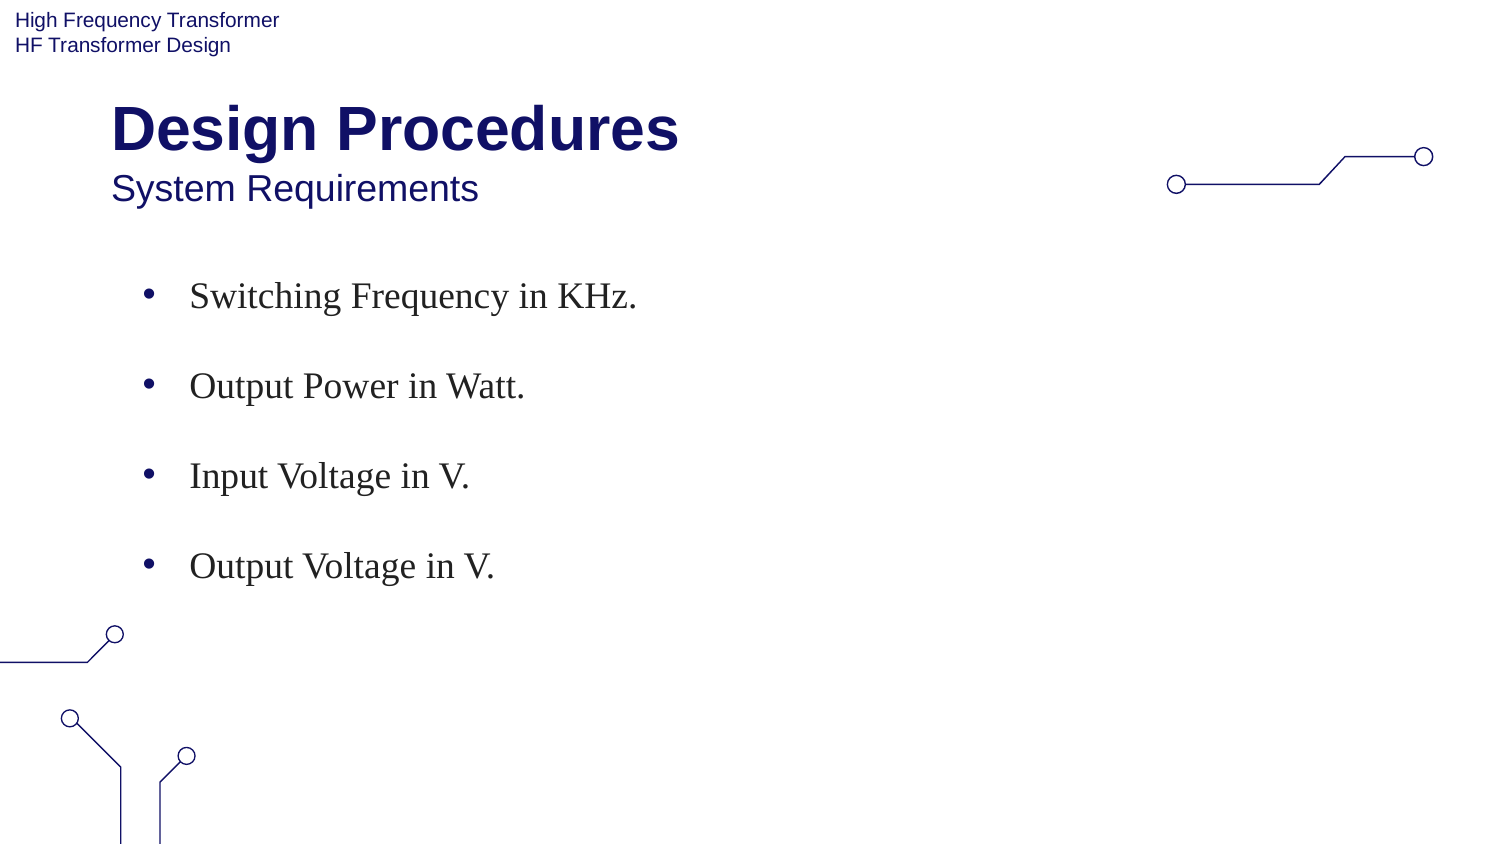

# High Frequency Transformer
HF Transformer Design
Design Procedures

System Requirements
Switching Frequency in KHz.

Output Power in Watt.

Input Voltage in V.

Output Voltage in V.